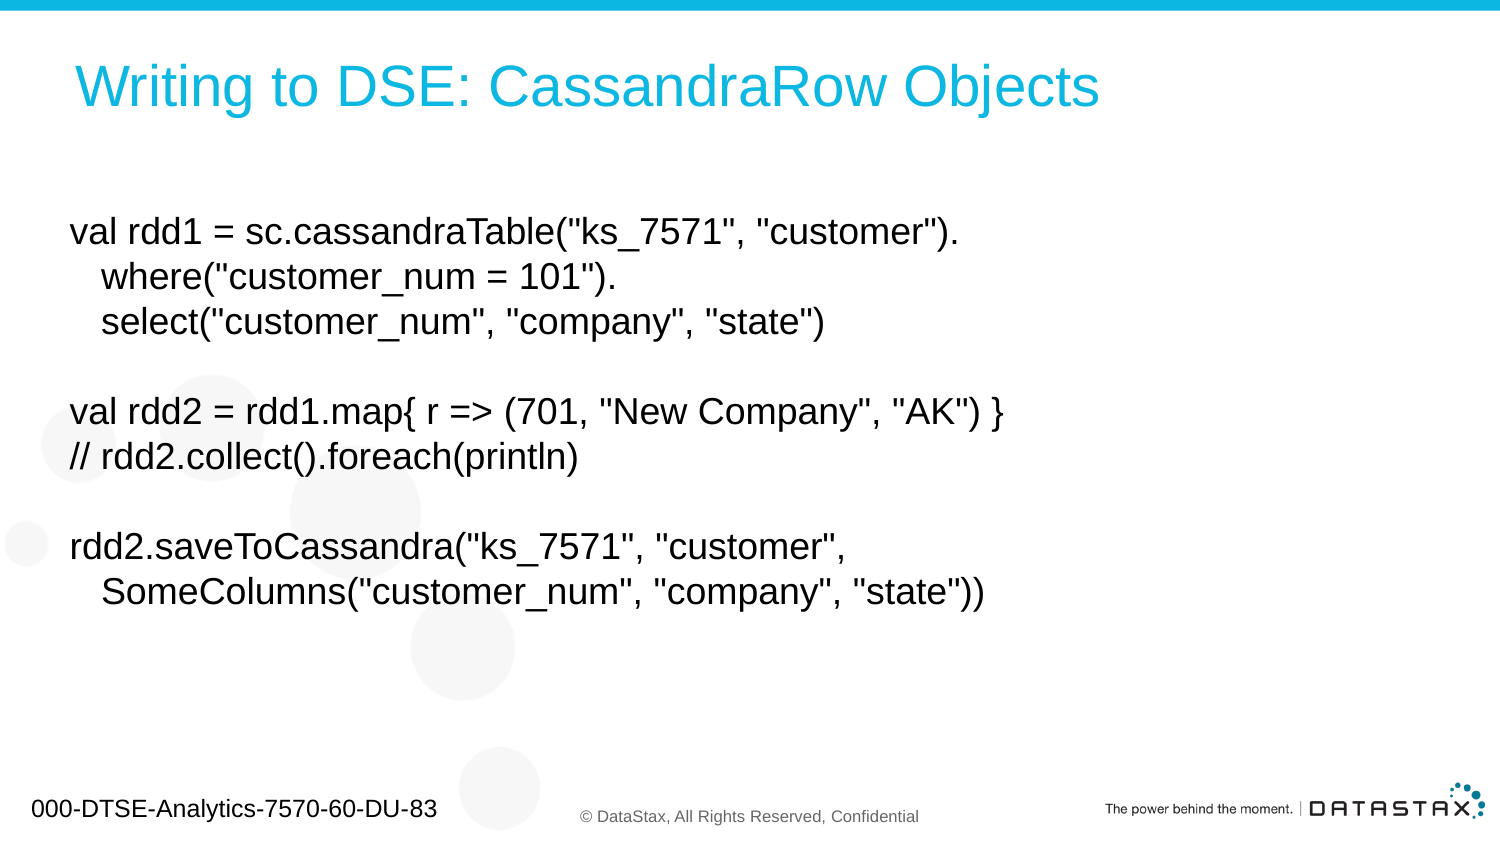

# Writing to DSE: CassandraRow Objects
val rdd1 = sc.cassandraTable("ks_7571", "customer").
   where("customer_num = 101").
   select("customer_num", "company", "state")

val rdd2 = rdd1.map{ r => (701, "New Company", "AK") }
// rdd2.collect().foreach(println)

rdd2.saveToCassandra("ks_7571", "customer",
   SomeColumns("customer_num", "company", "state"))
000-DTSE-Analytics-7570-60-DU-83